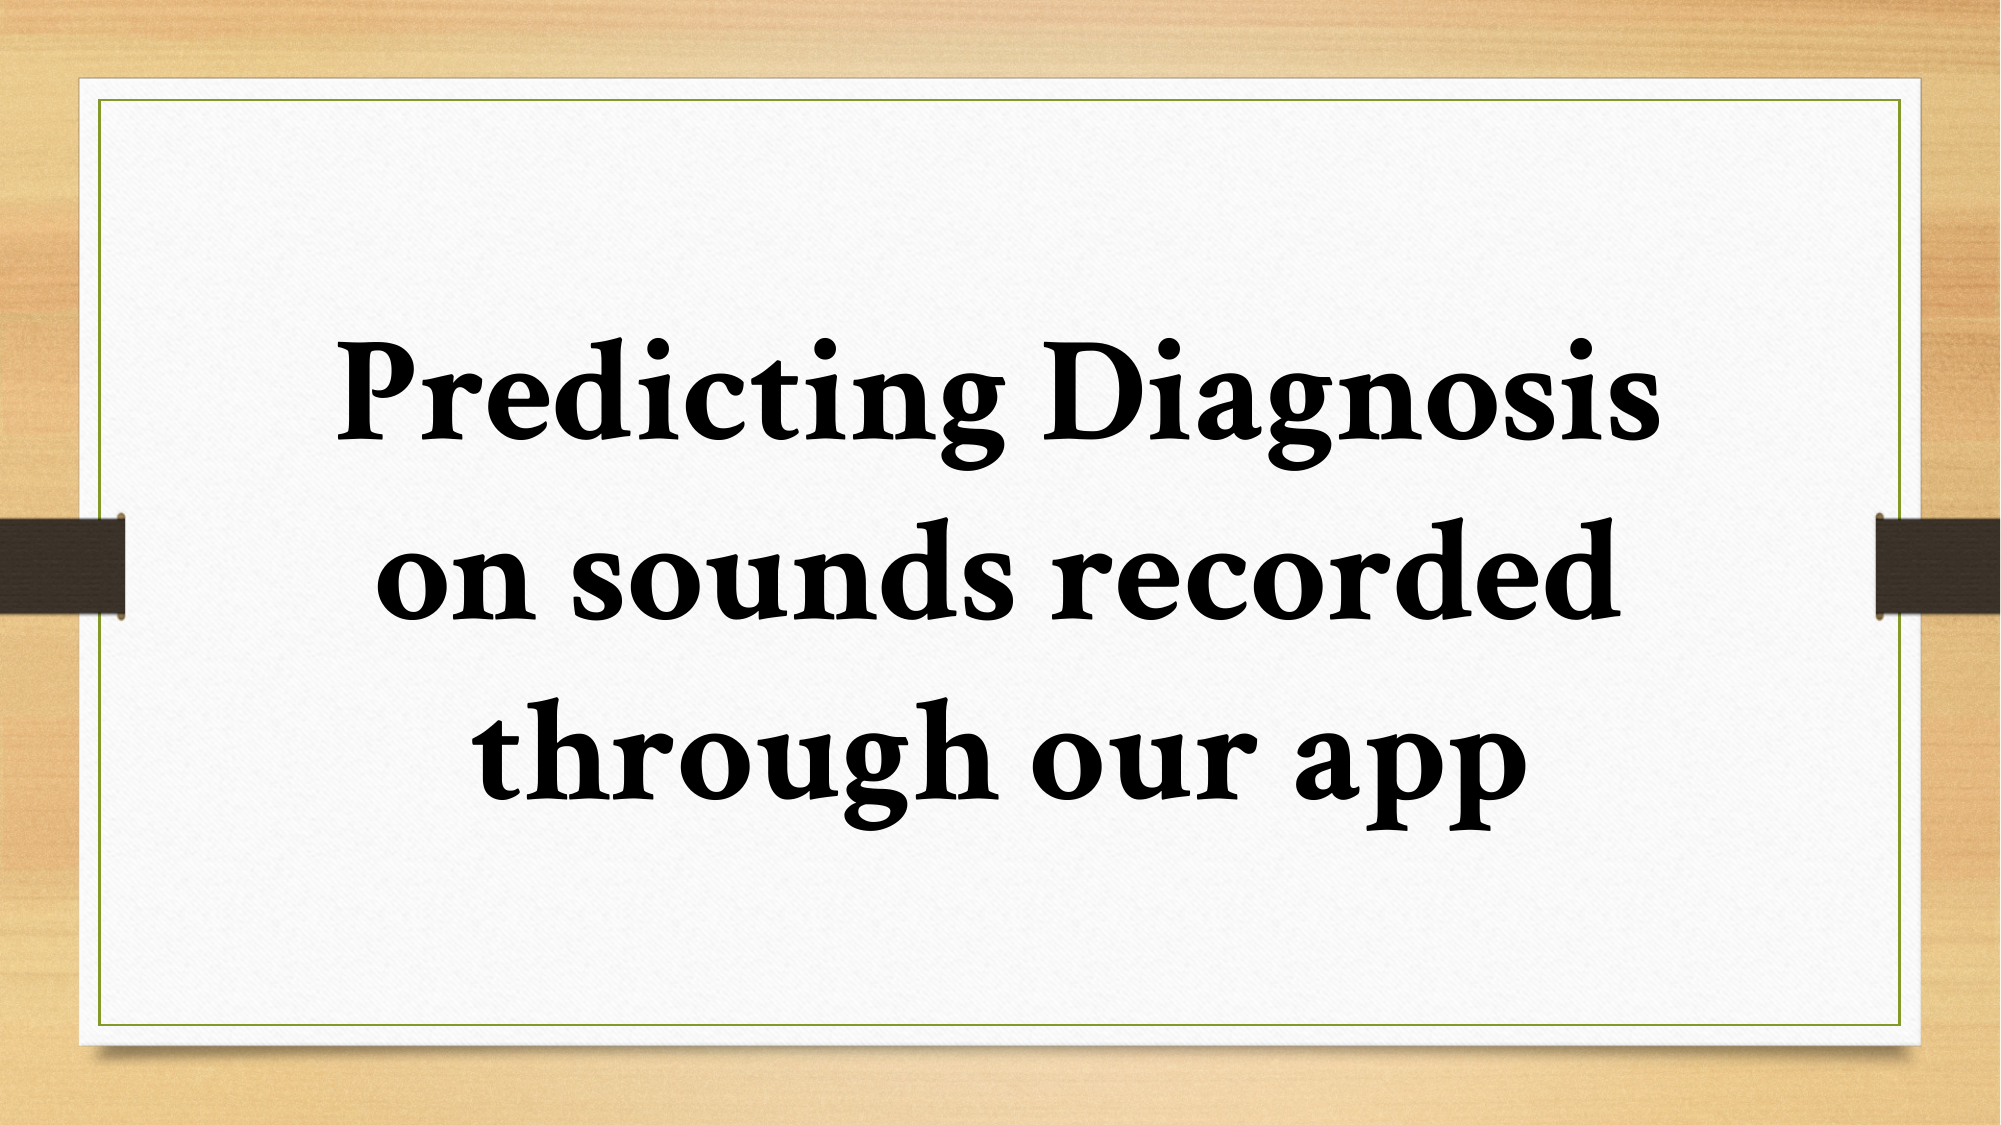

Predicting Diagnosis on sounds recorded through our app